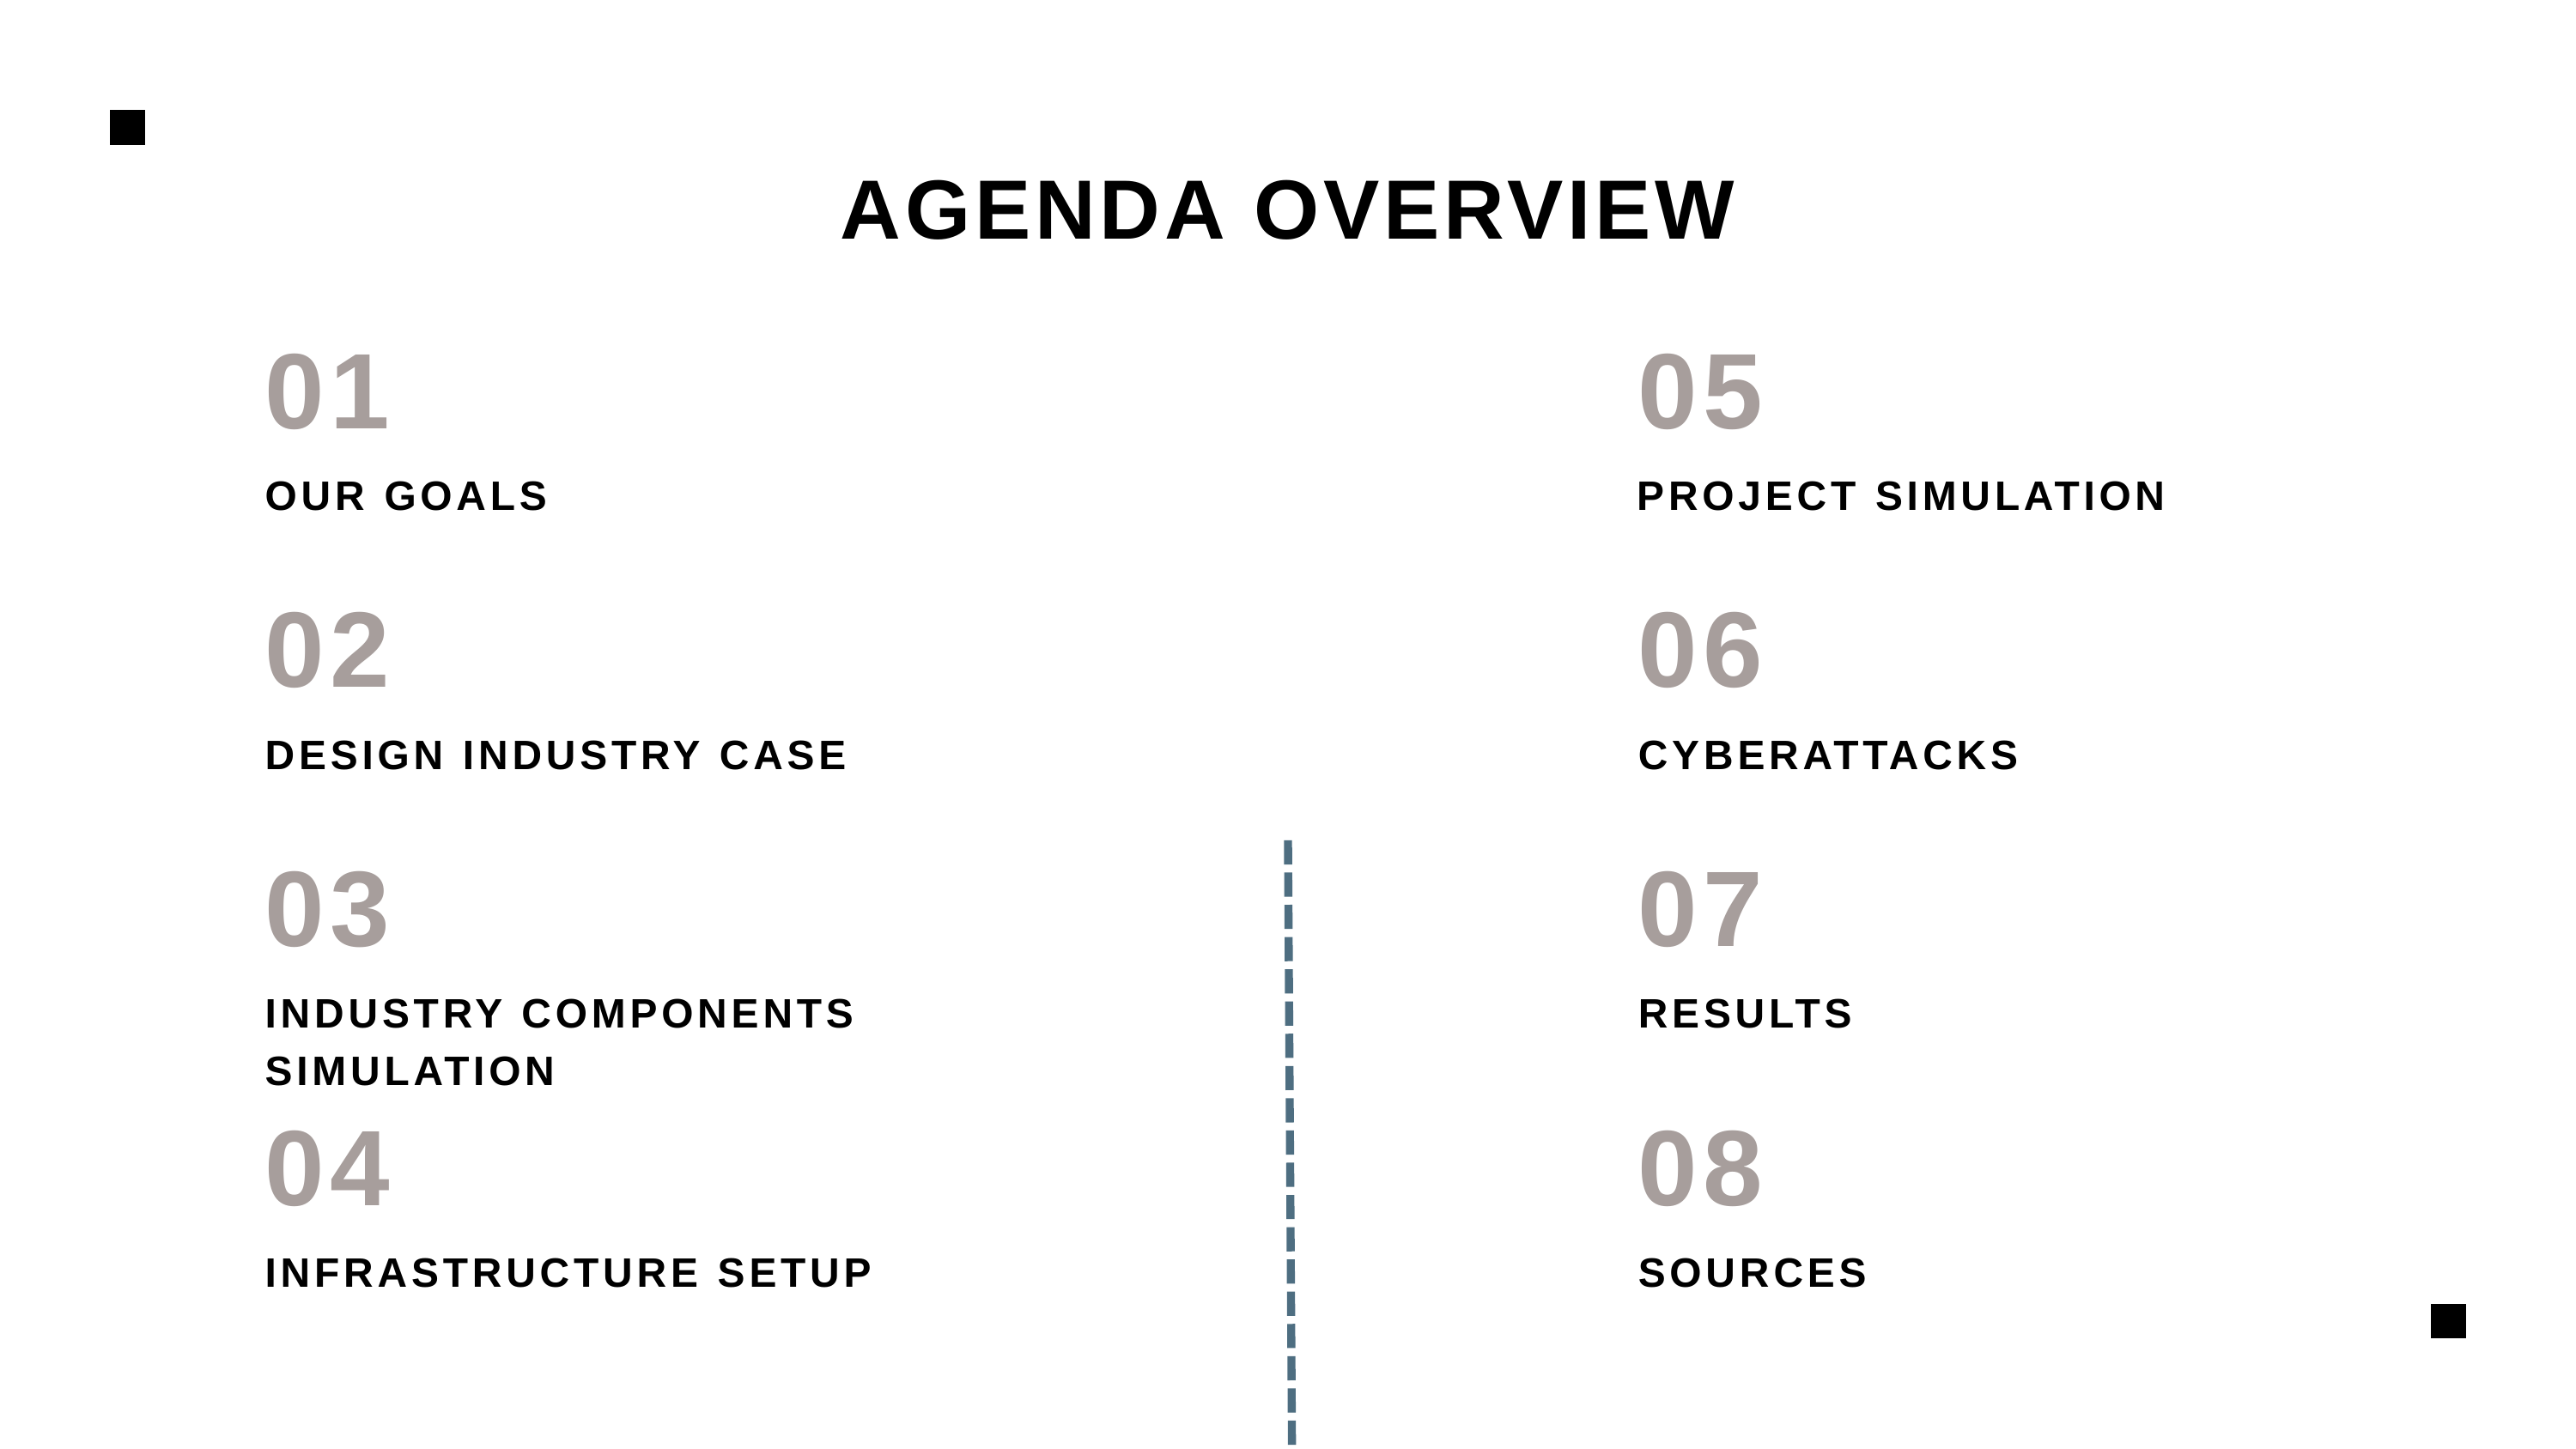

AGENDA OVERVIEW
01
05
OUR GOALS
PROJECT SIMULATION
02
06
DESIGN INDUSTRY CASE
CYBERATTACKS
03
07

INDUSTRY COMPONENTS SIMULATION
RESULTS
04
08
INFRASTRUCTURE SETUP
SOURCES